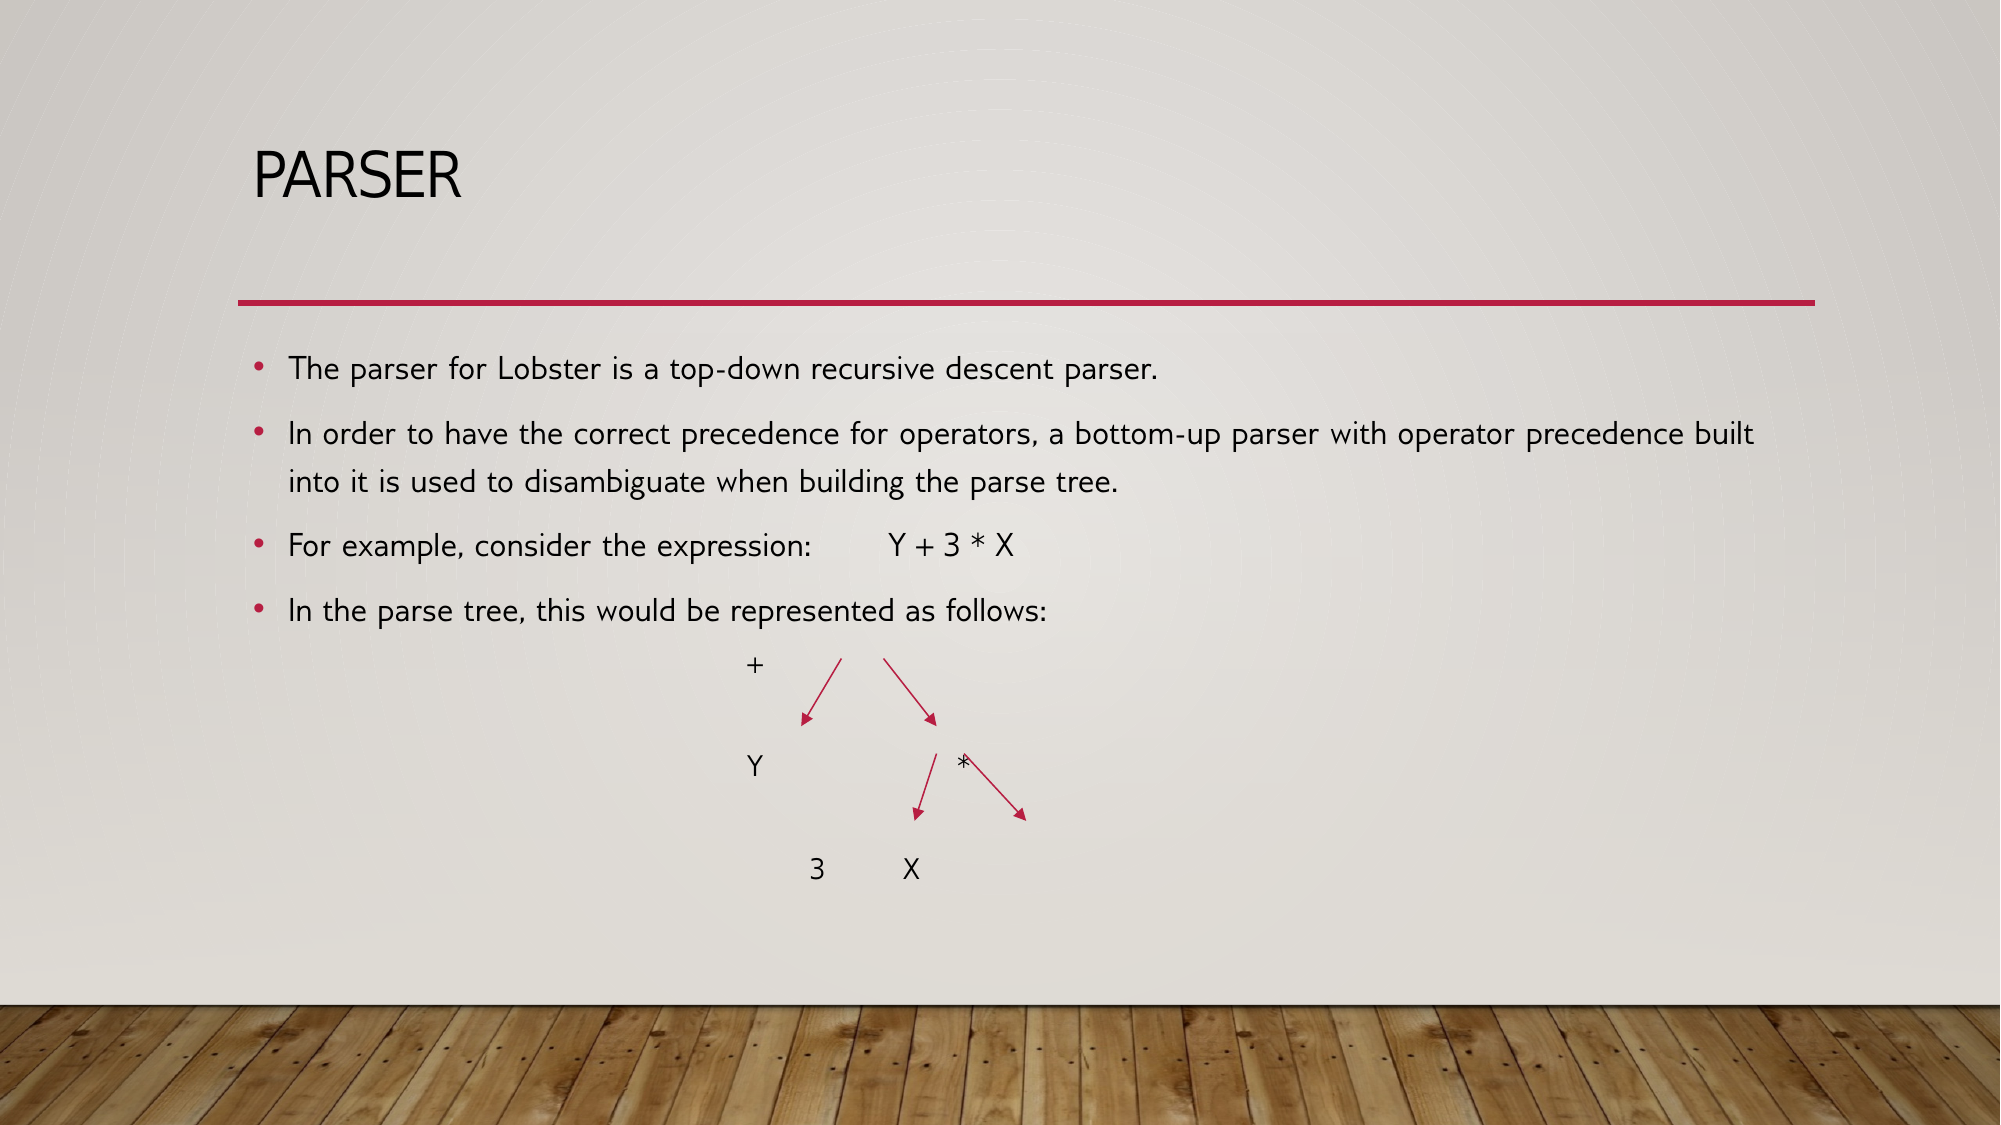

# Parser
The parser for Lobster is a top-down recursive descent parser.
In order to have the correct precedence for operators, a bottom-up parser with operator precedence built into it is used to disambiguate when building the parse tree.
For example, consider the expression:		Y + 3 * X
In the parse tree, this would be represented as follows:
	+

Y	          *

	       3	    X